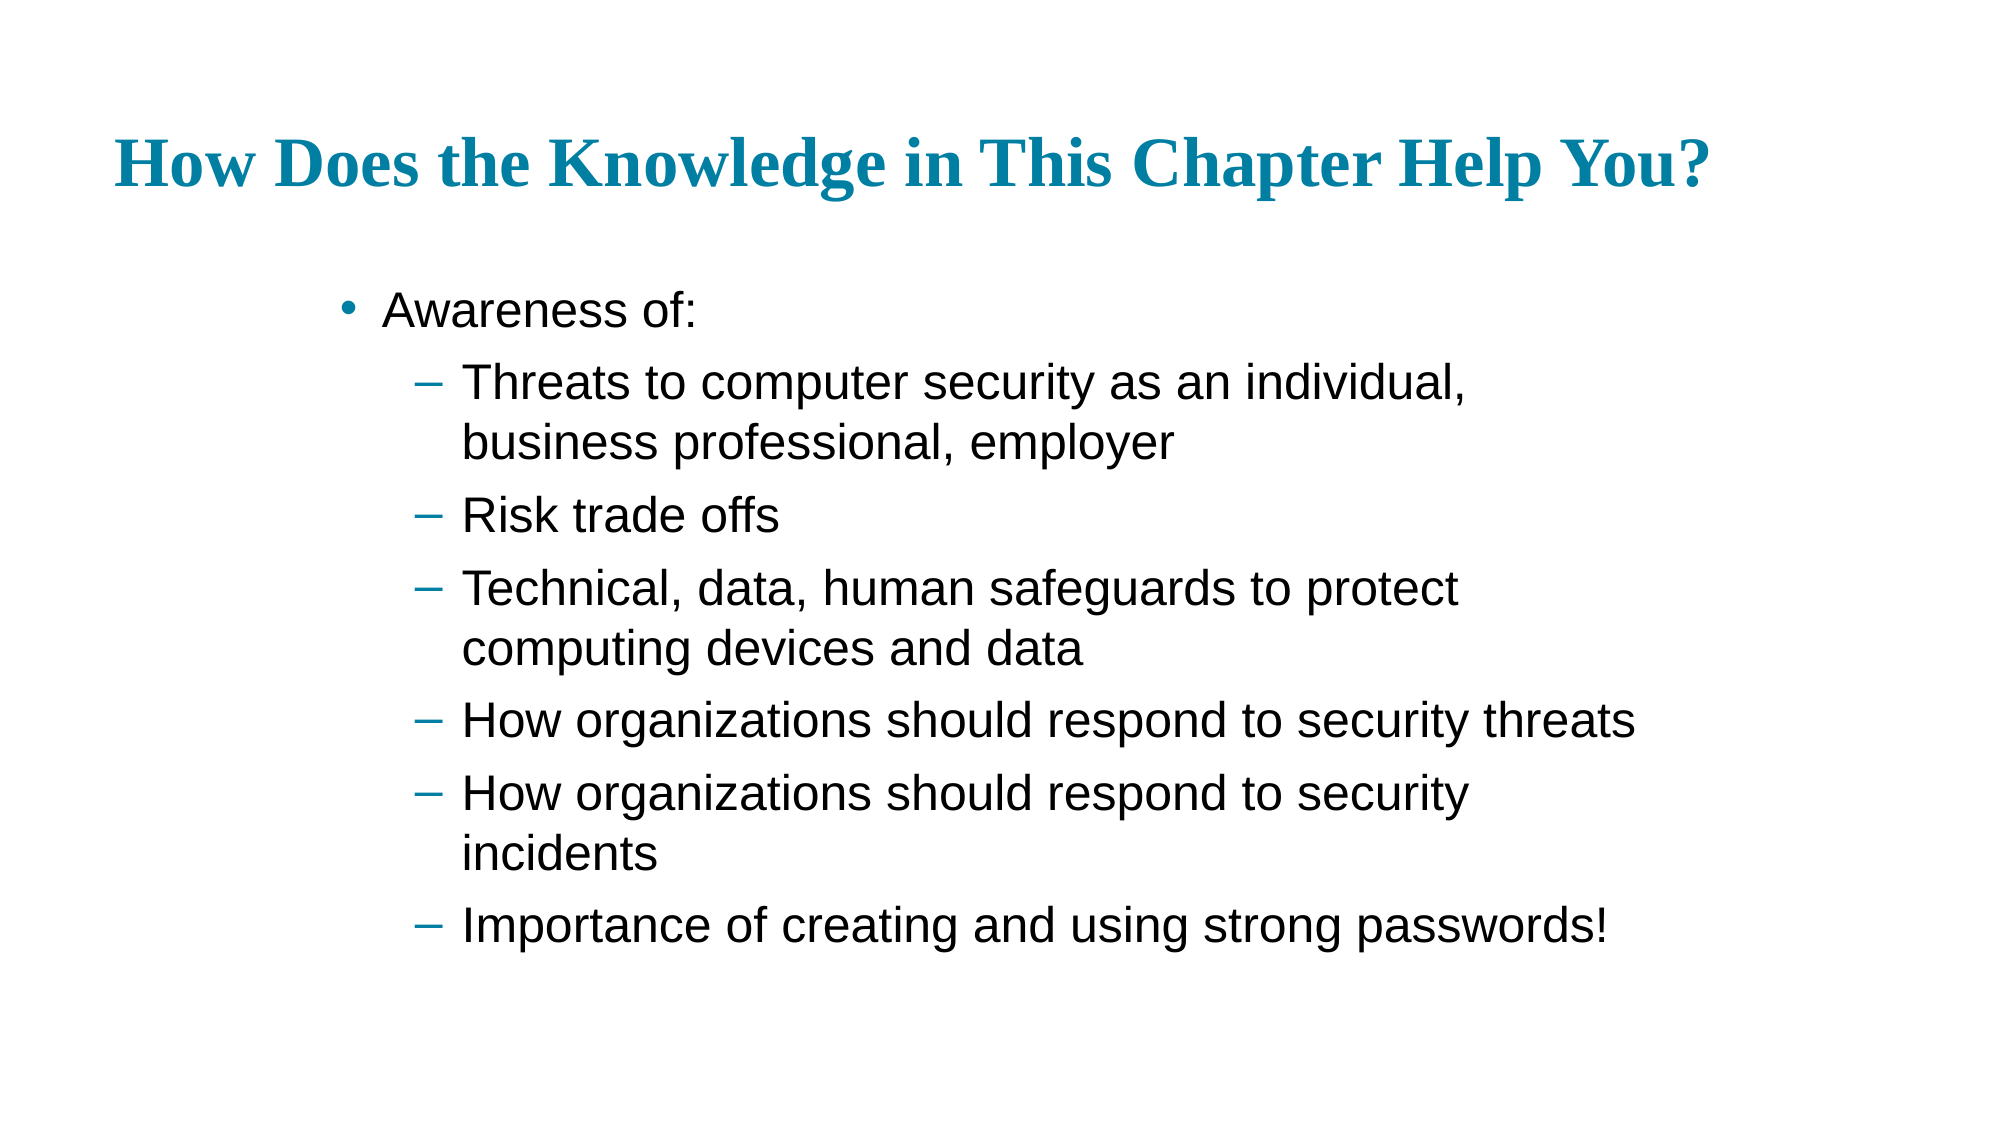

# How Does the Knowledge in This Chapter Help You?
Awareness of:
Threats to computer security as an individual, business professional, employer
Risk trade offs
Technical, data, human safeguards to protect computing devices and data
How organizations should respond to security threats
How organizations should respond to security incidents
Importance of creating and using strong passwords!